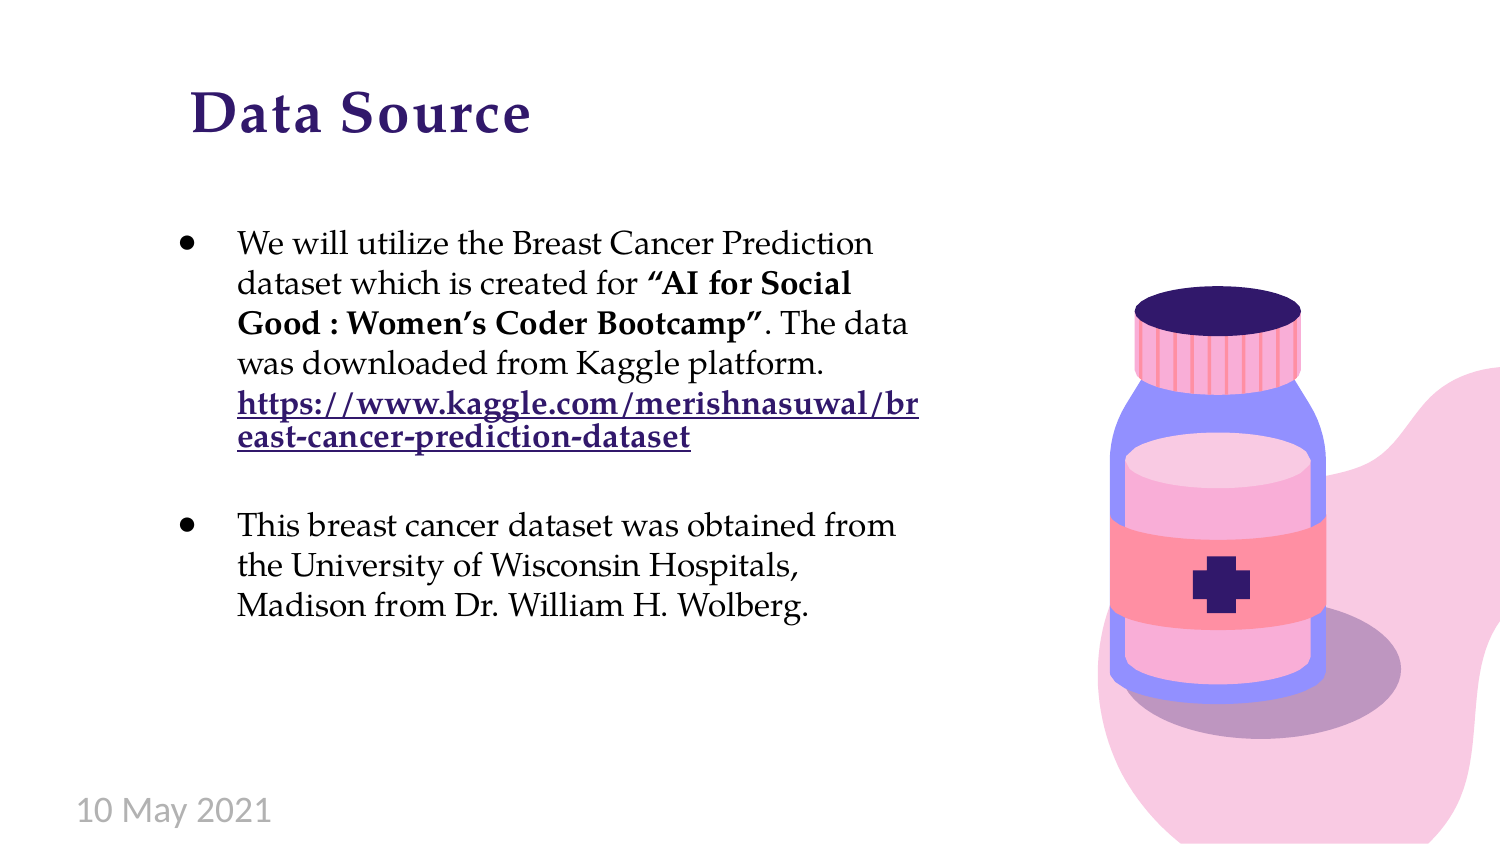

# Data Source
We will utilize the Breast Cancer Prediction dataset which is created for “AI for Social Good : Women’s Coder Bootcamp”. The data was downloaded from Kaggle platform. https://www.kaggle.com/merishnasuwal/breast-cancer-prediction-dataset

This breast cancer dataset was obtained from the University of Wisconsin Hospitals, Madison from Dr. William H. Wolberg.

10 May 2021
5